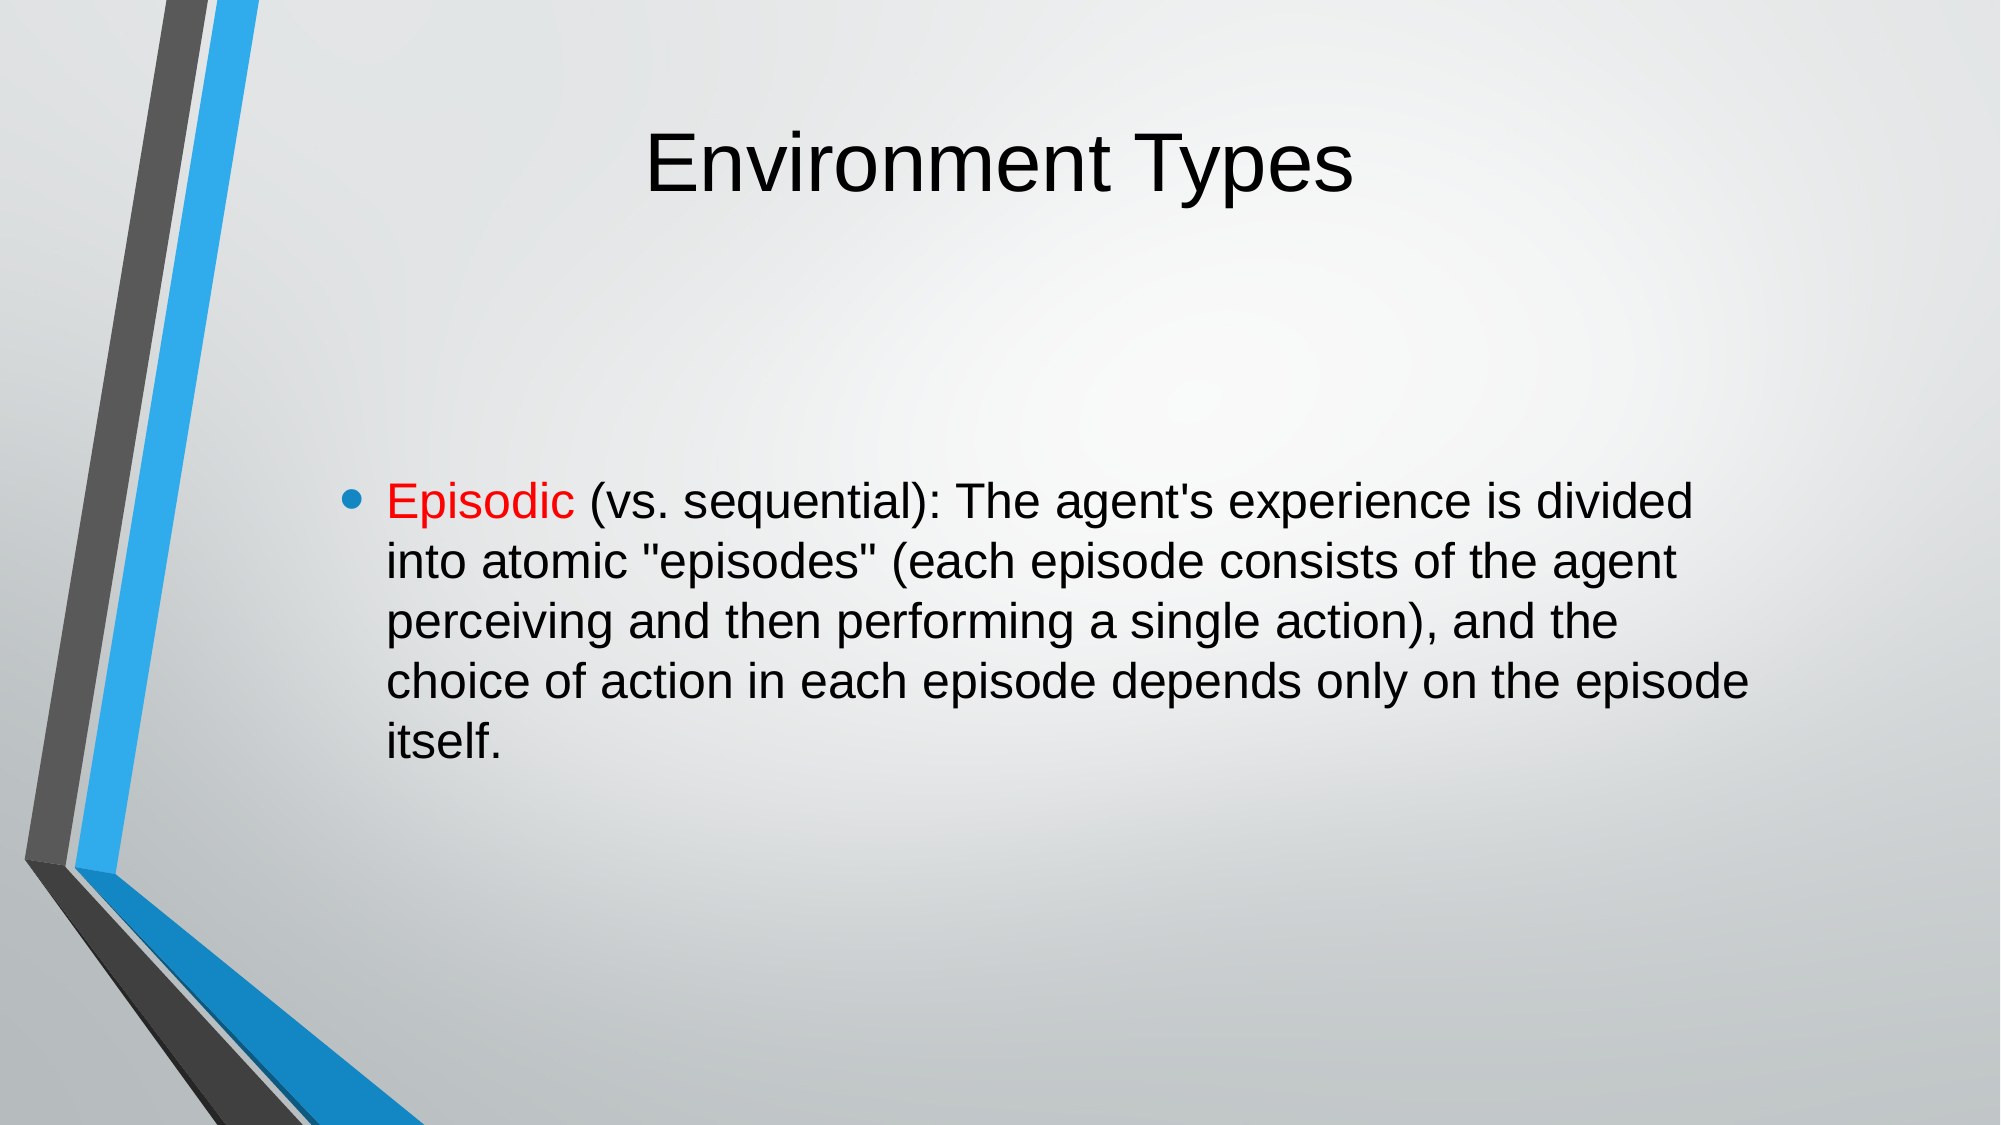

# Environment Types
Episodic (vs. sequential): The agent's experience is divided into atomic "episodes" (each episode consists of the agent perceiving and then performing a single action), and the choice of action in each episode depends only on the episode itself.